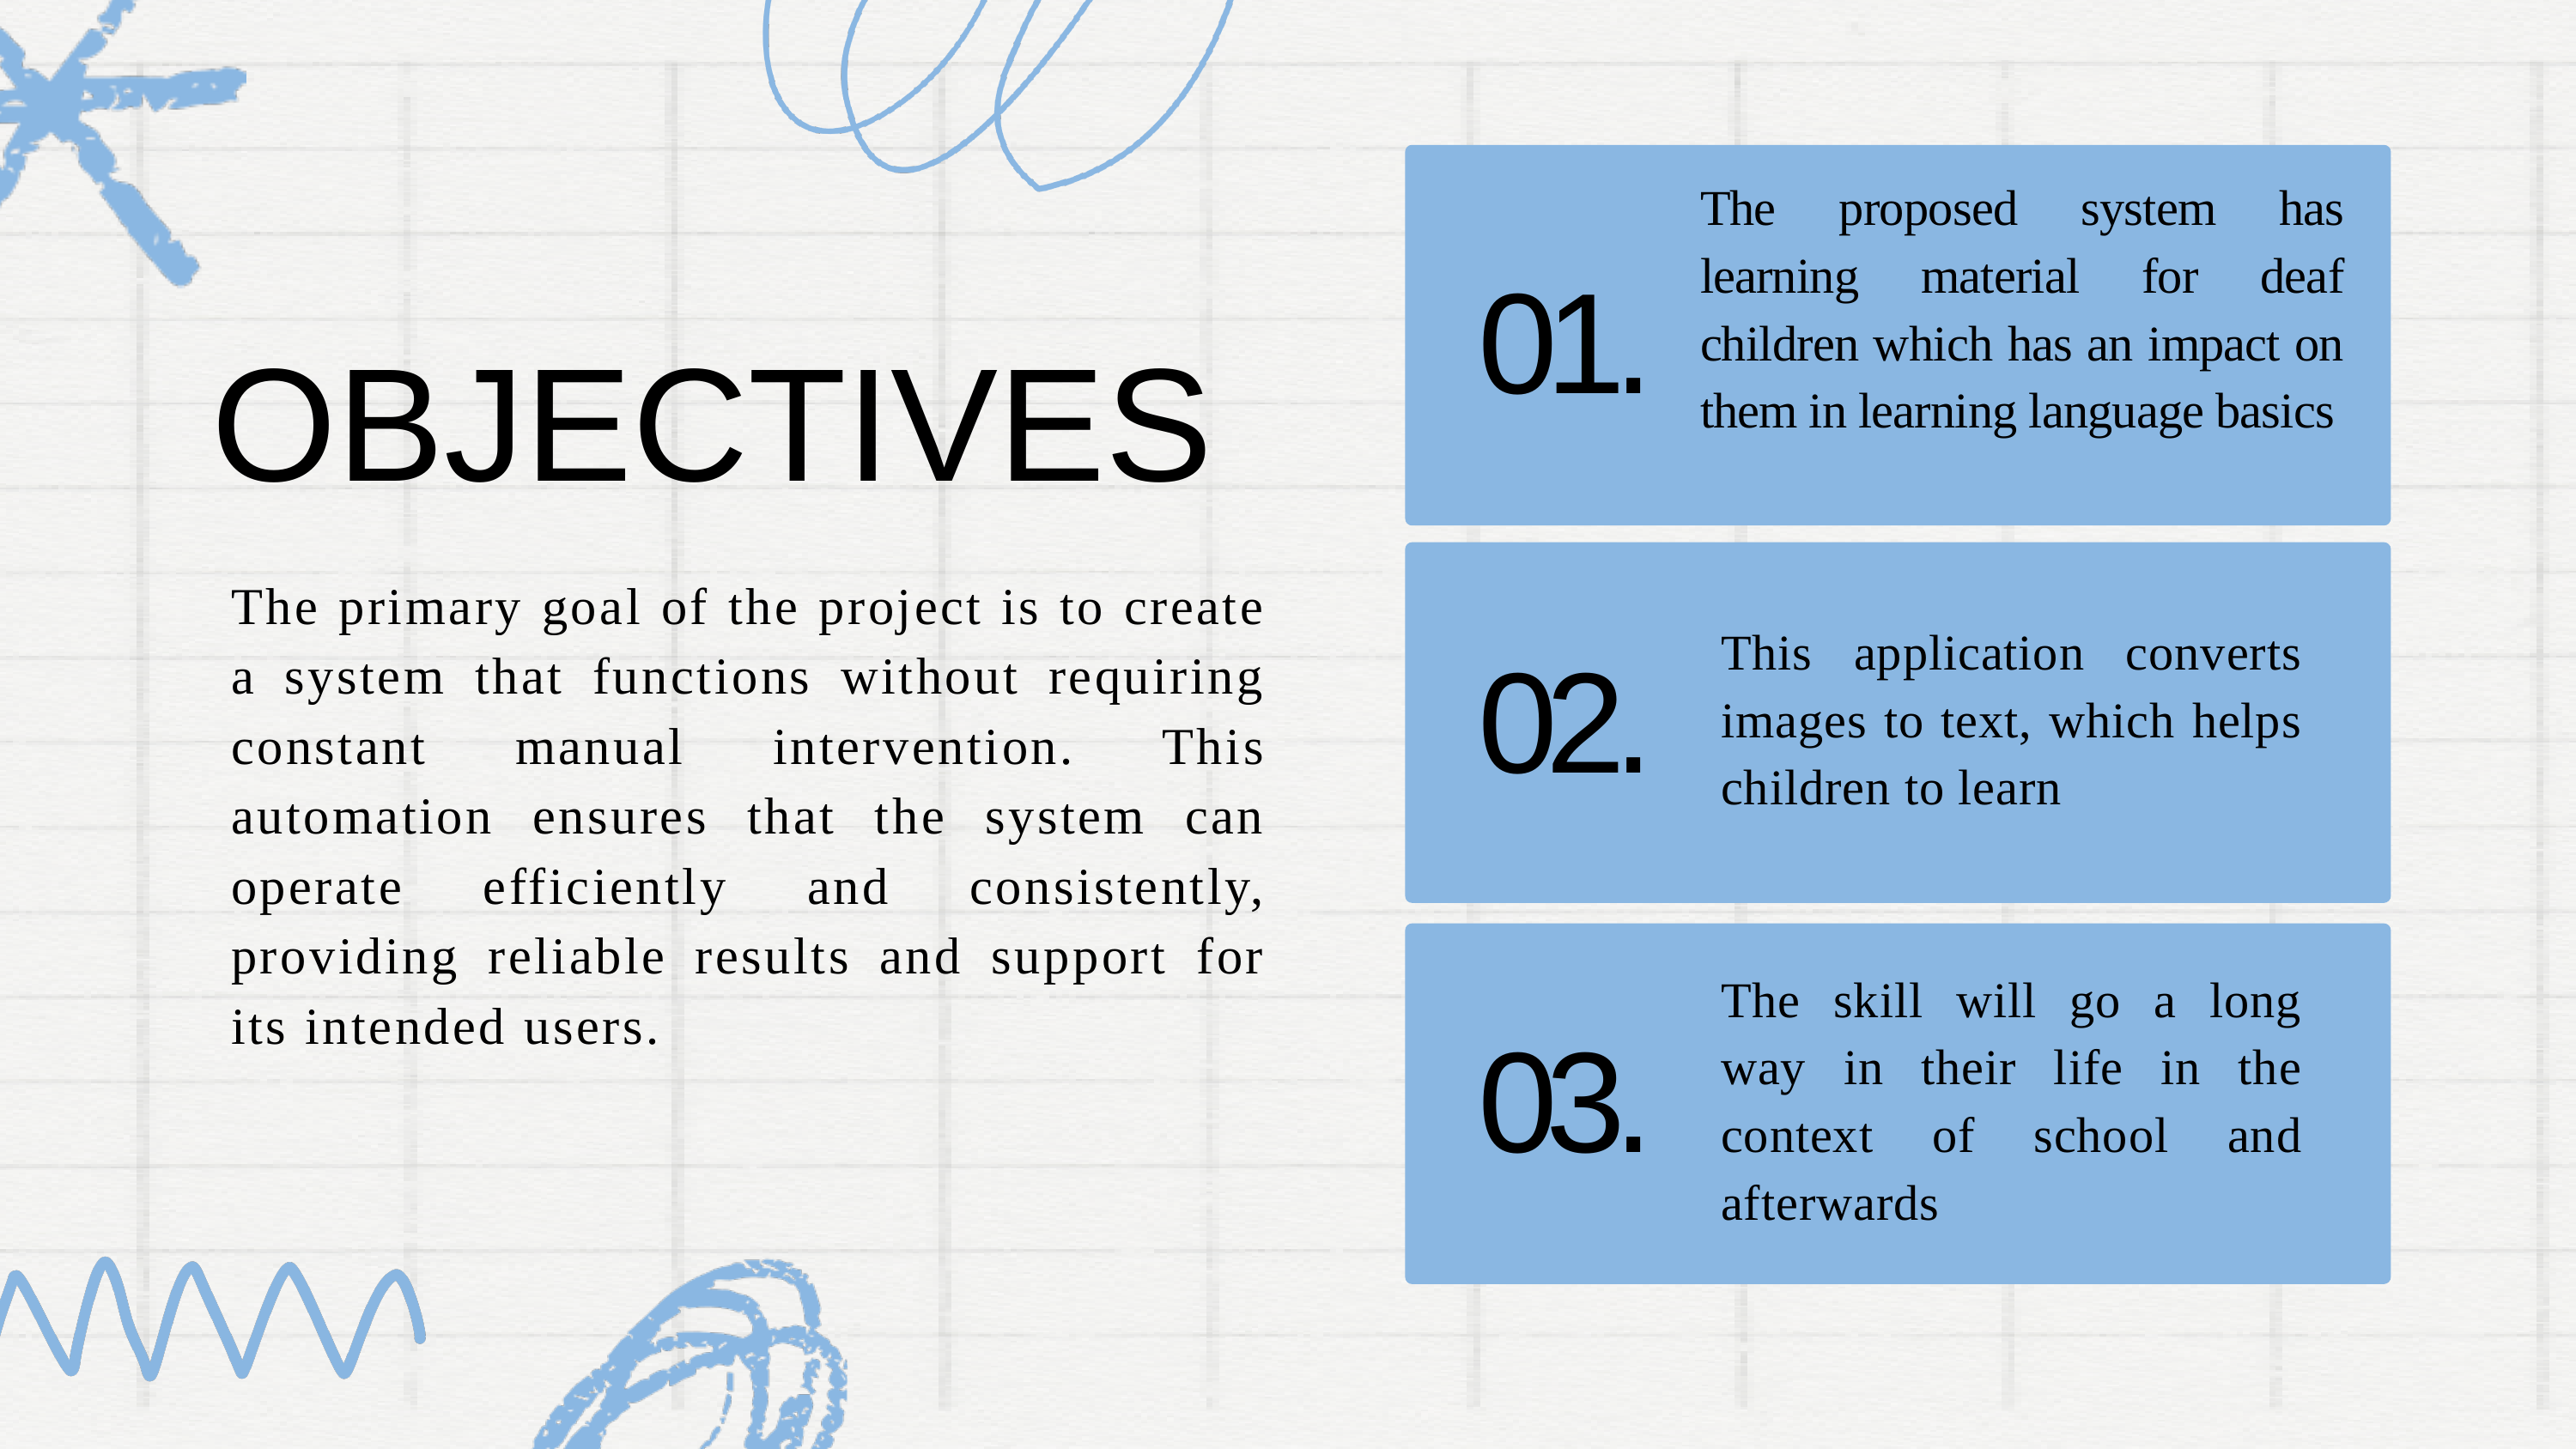

The proposed system has learning material for deaf children which has an impact on them in learning language basics
01.
OBJECTIVES

The primary goal of the project is to create a system that functions without requiring constant manual intervention. This automation ensures that the system can operate efficiently and consistently, providing reliable results and support for its intended users.
This application converts images to text, which helps children to learn
02.

The skill will go a long way in their life in the context of school and afterwards
03.